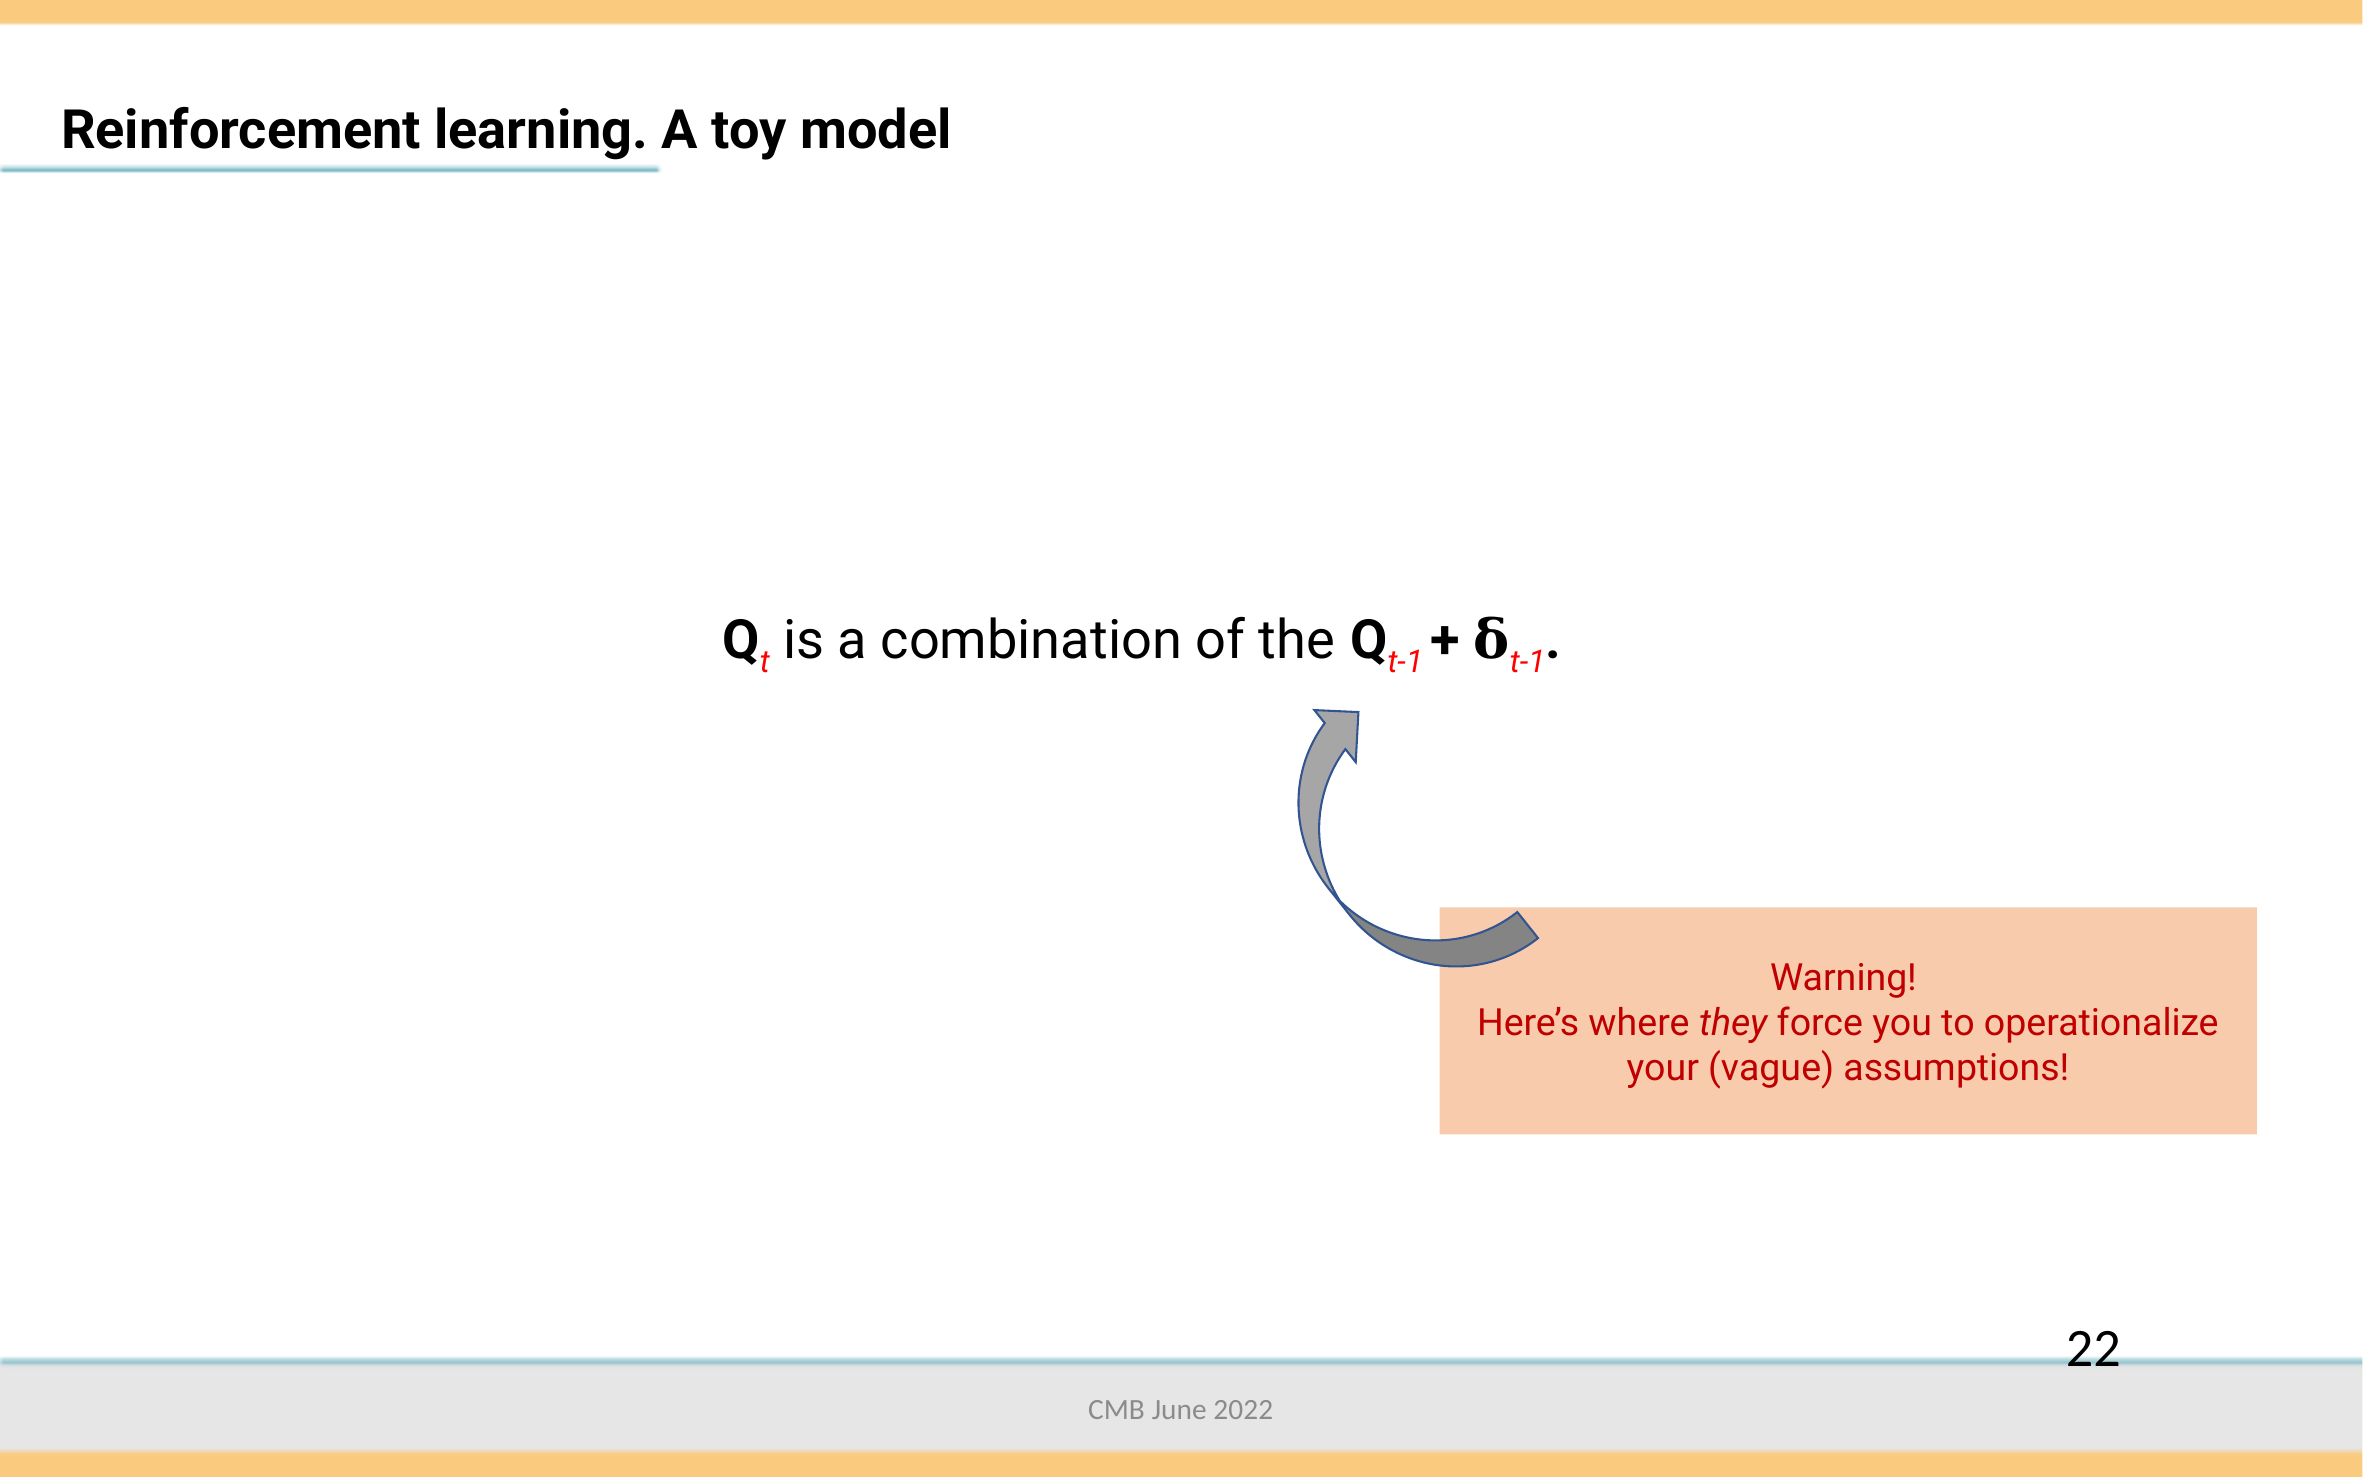

Reinforcement learning. A toy model
Qt is a combination of the Qt-1 + 𝛅t-1.

Warning!
Here’s where they force you to operationalize your (vague) assumptions!
22
CMB June 2022